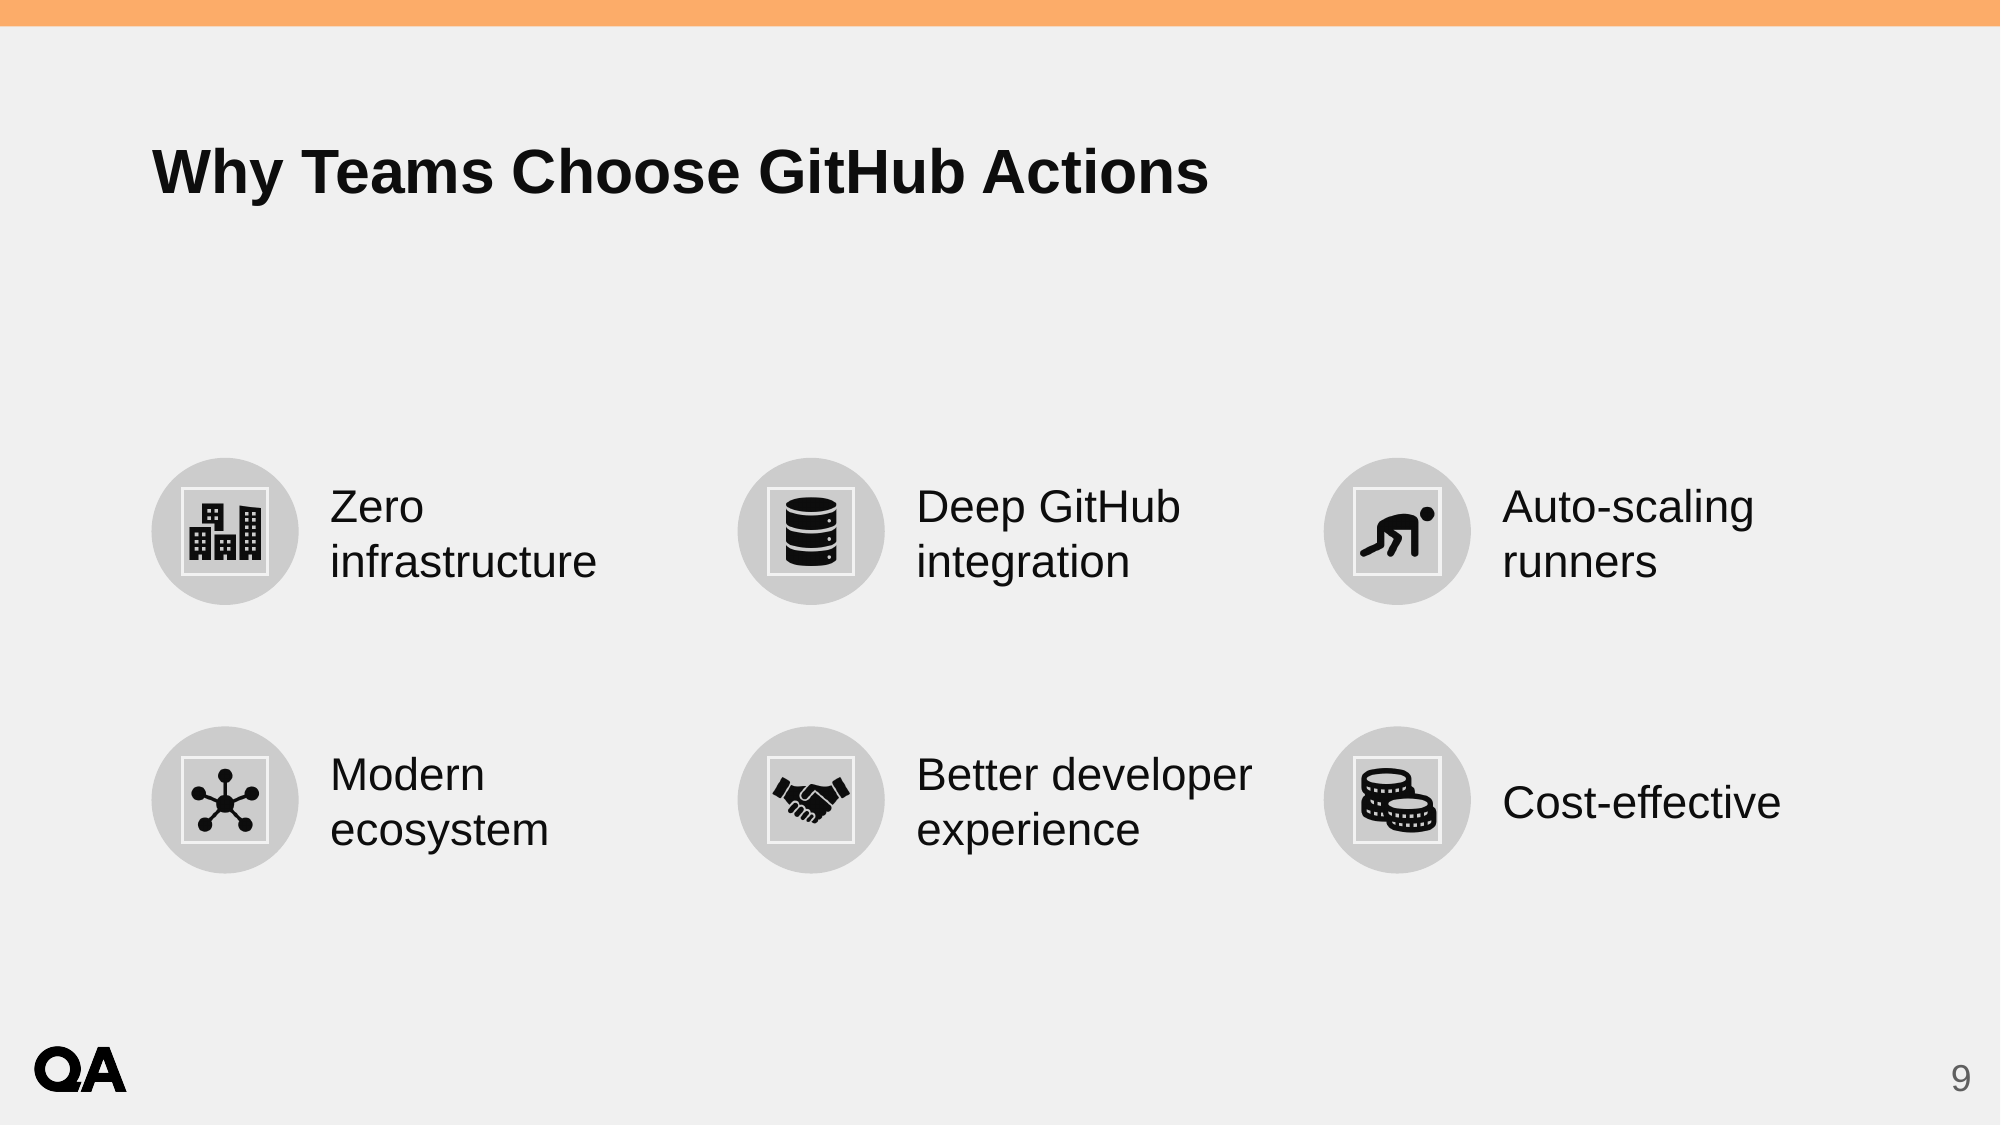

# Why Teams Choose GitHub Actions
Zero infrastructure
Deep GitHub integration
Auto‑scaling runners
Modern ecosystem
Better developer experience
Cost‑effective
9